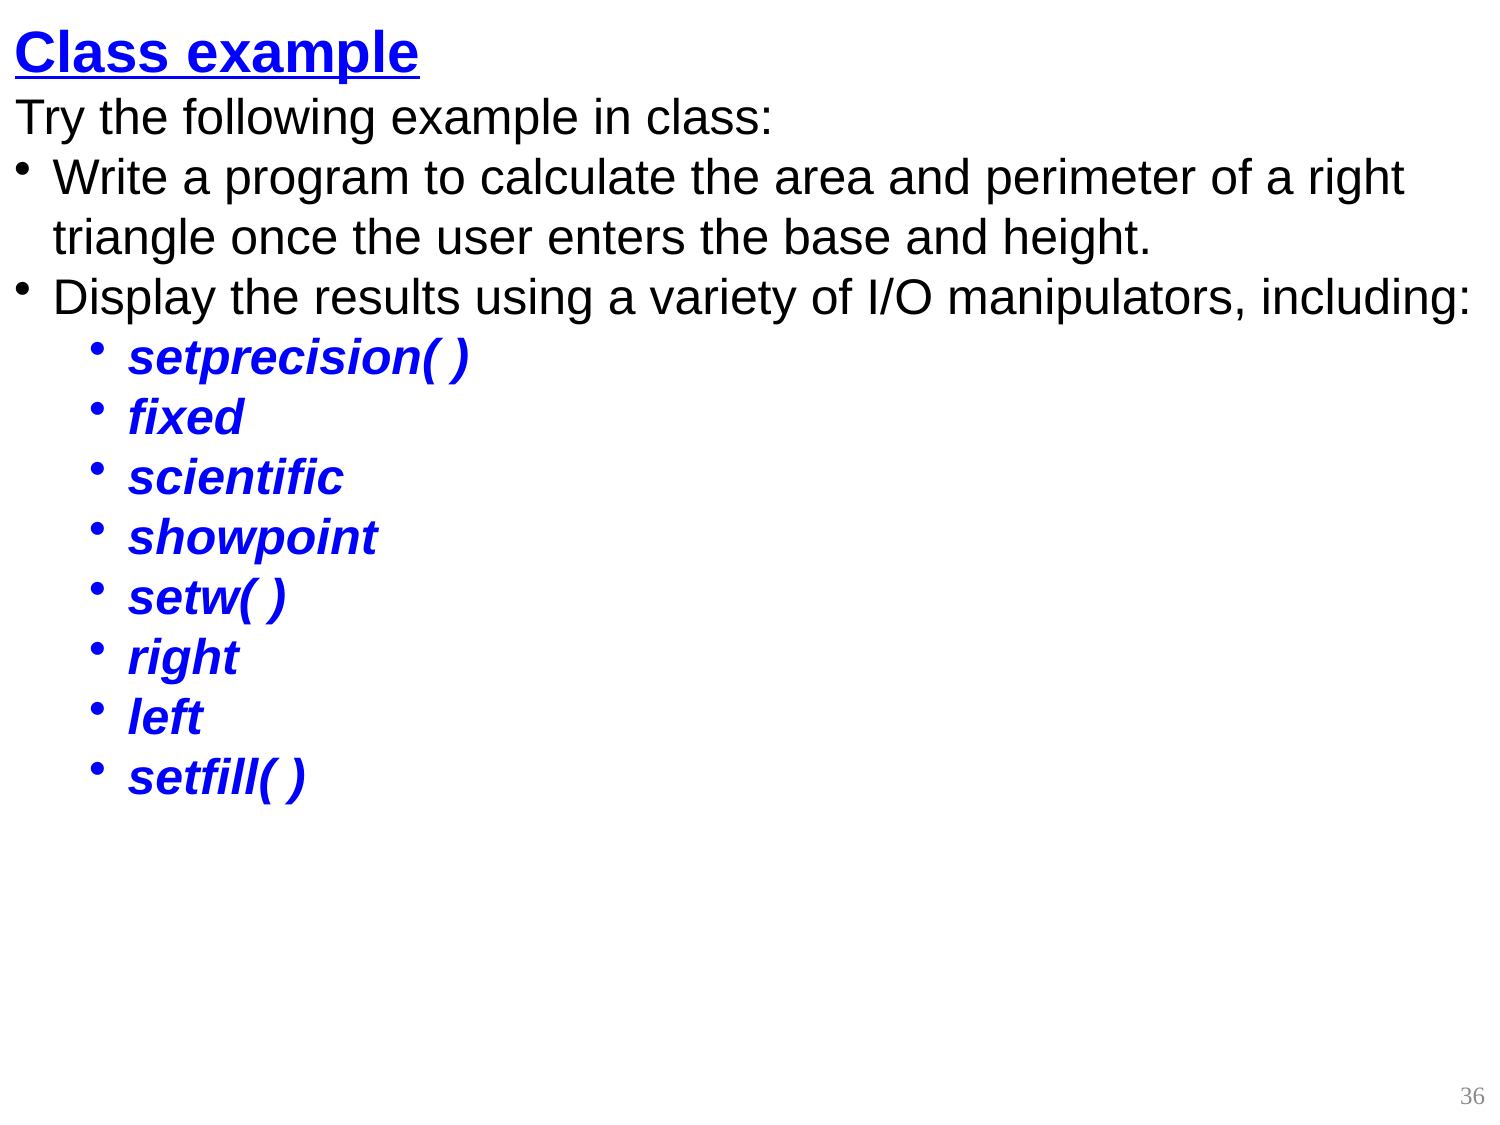

Class example
Try the following example in class:
Write a program to calculate the area and perimeter of a right triangle once the user enters the base and height.
Display the results using a variety of I/O manipulators, including:
setprecision( )
fixed
scientific
showpoint
setw( )
right
left
setfill( )
36